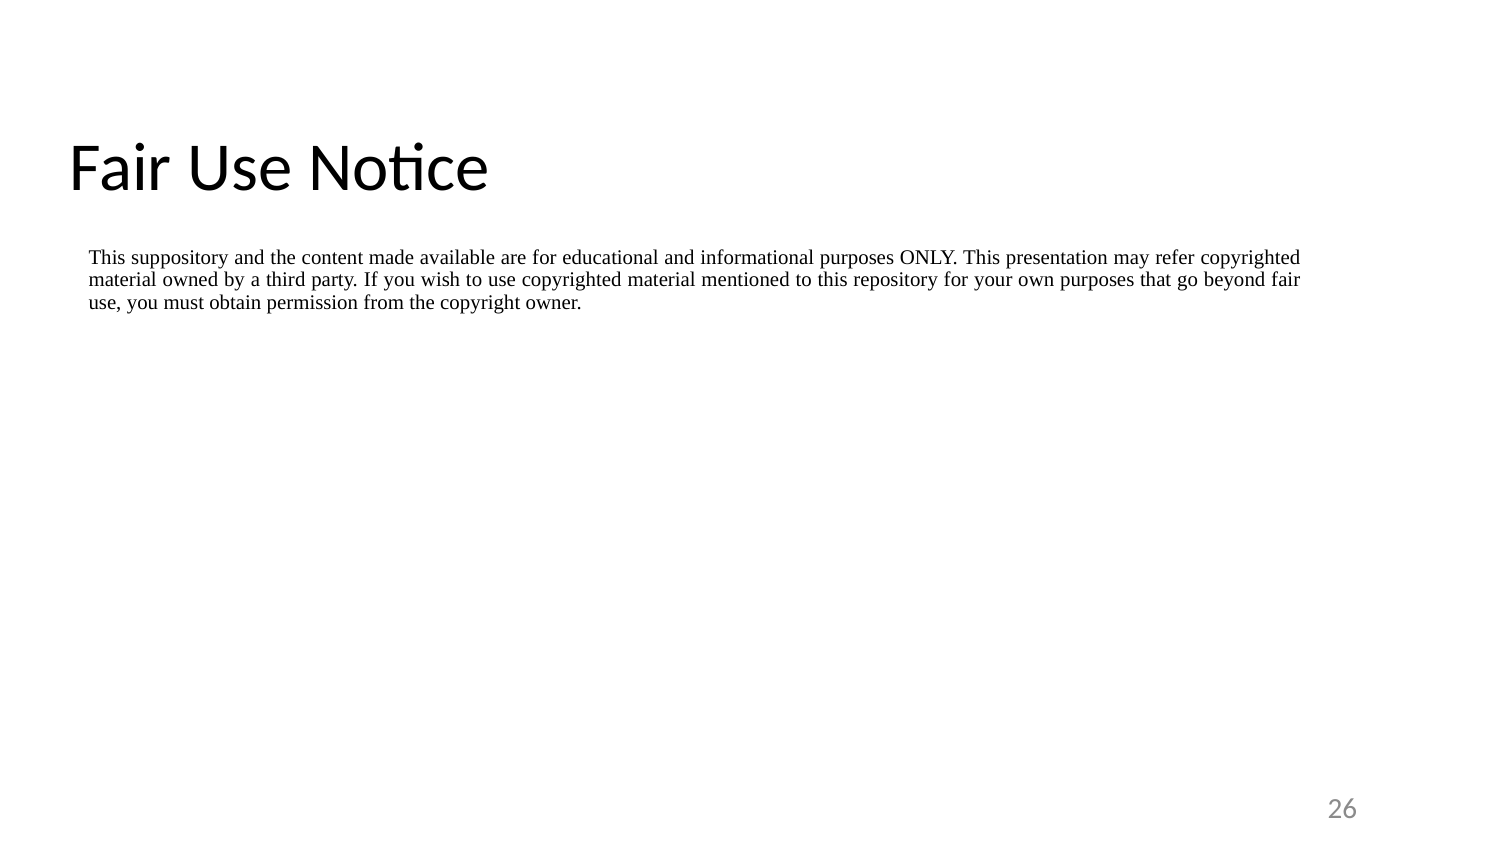

# Fair Use Notice
This suppository and the content made available are for educational and informational purposes ONLY. This presentation may refer copyrighted material owned by a third party. If you wish to use copyrighted material mentioned to this repository for your own purposes that go beyond fair use, you must obtain permission from the copyright owner.
26